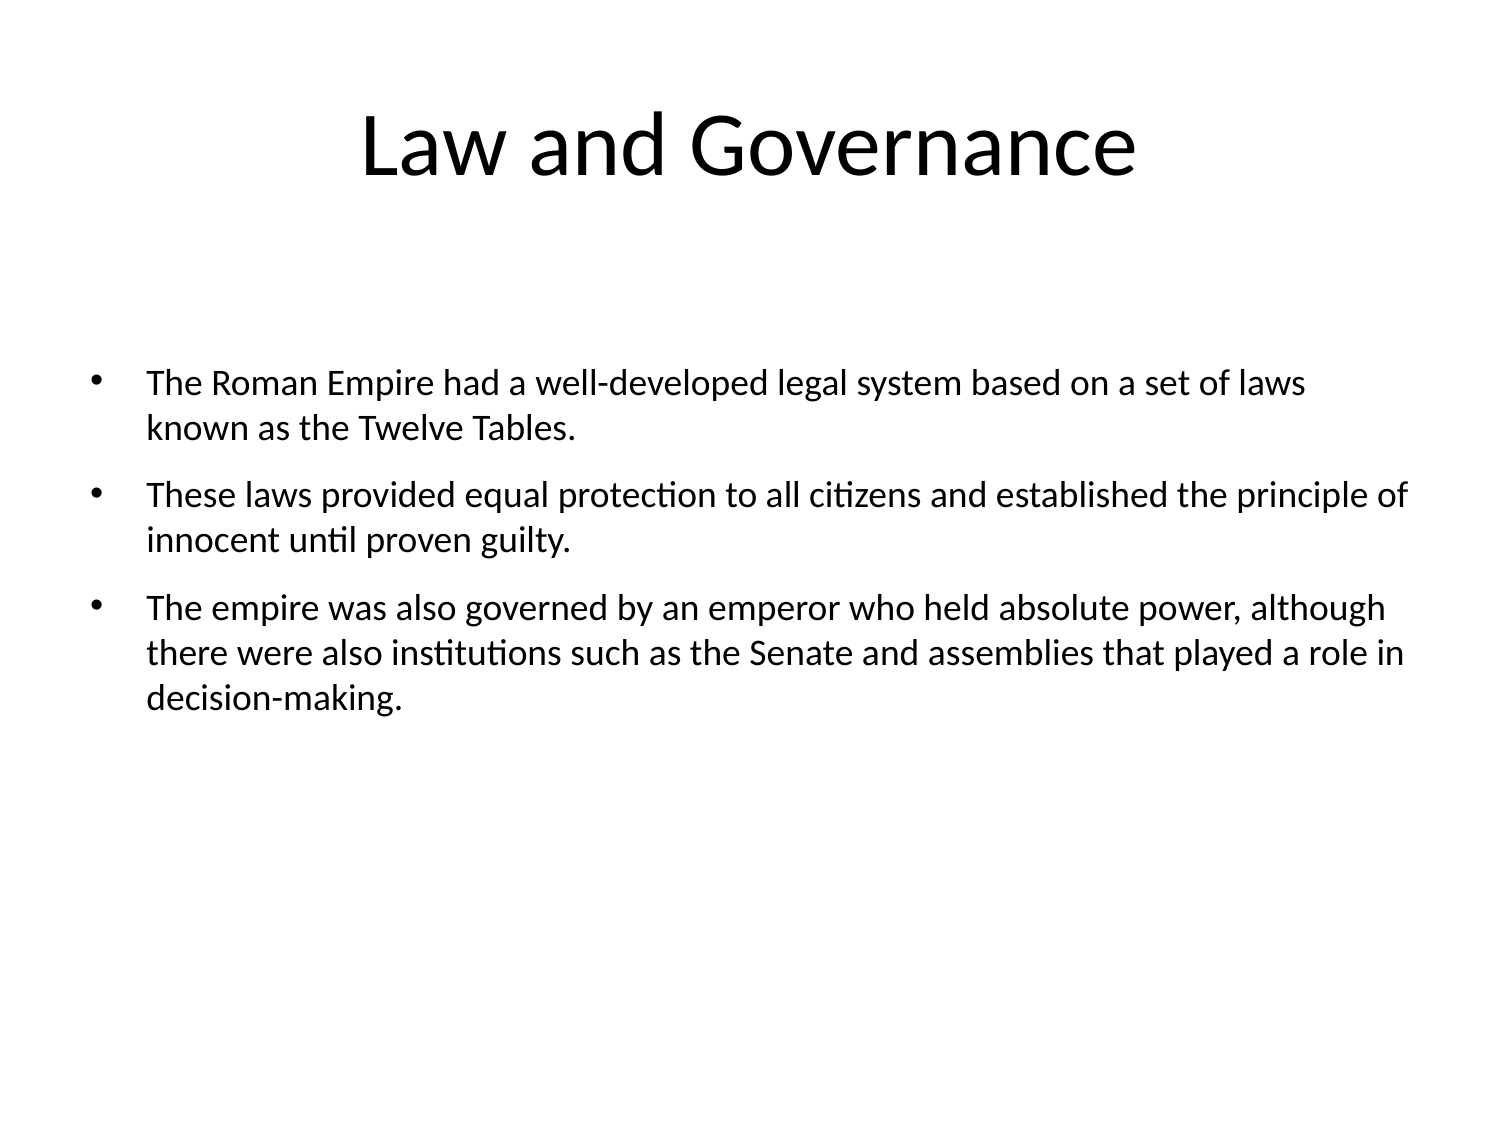

# Law and Governance

The Roman Empire had a well-developed legal system based on a set of laws known as the Twelve Tables.
These laws provided equal protection to all citizens and established the principle of innocent until proven guilty.
The empire was also governed by an emperor who held absolute power, although there were also institutions such as the Senate and assemblies that played a role in decision-making.